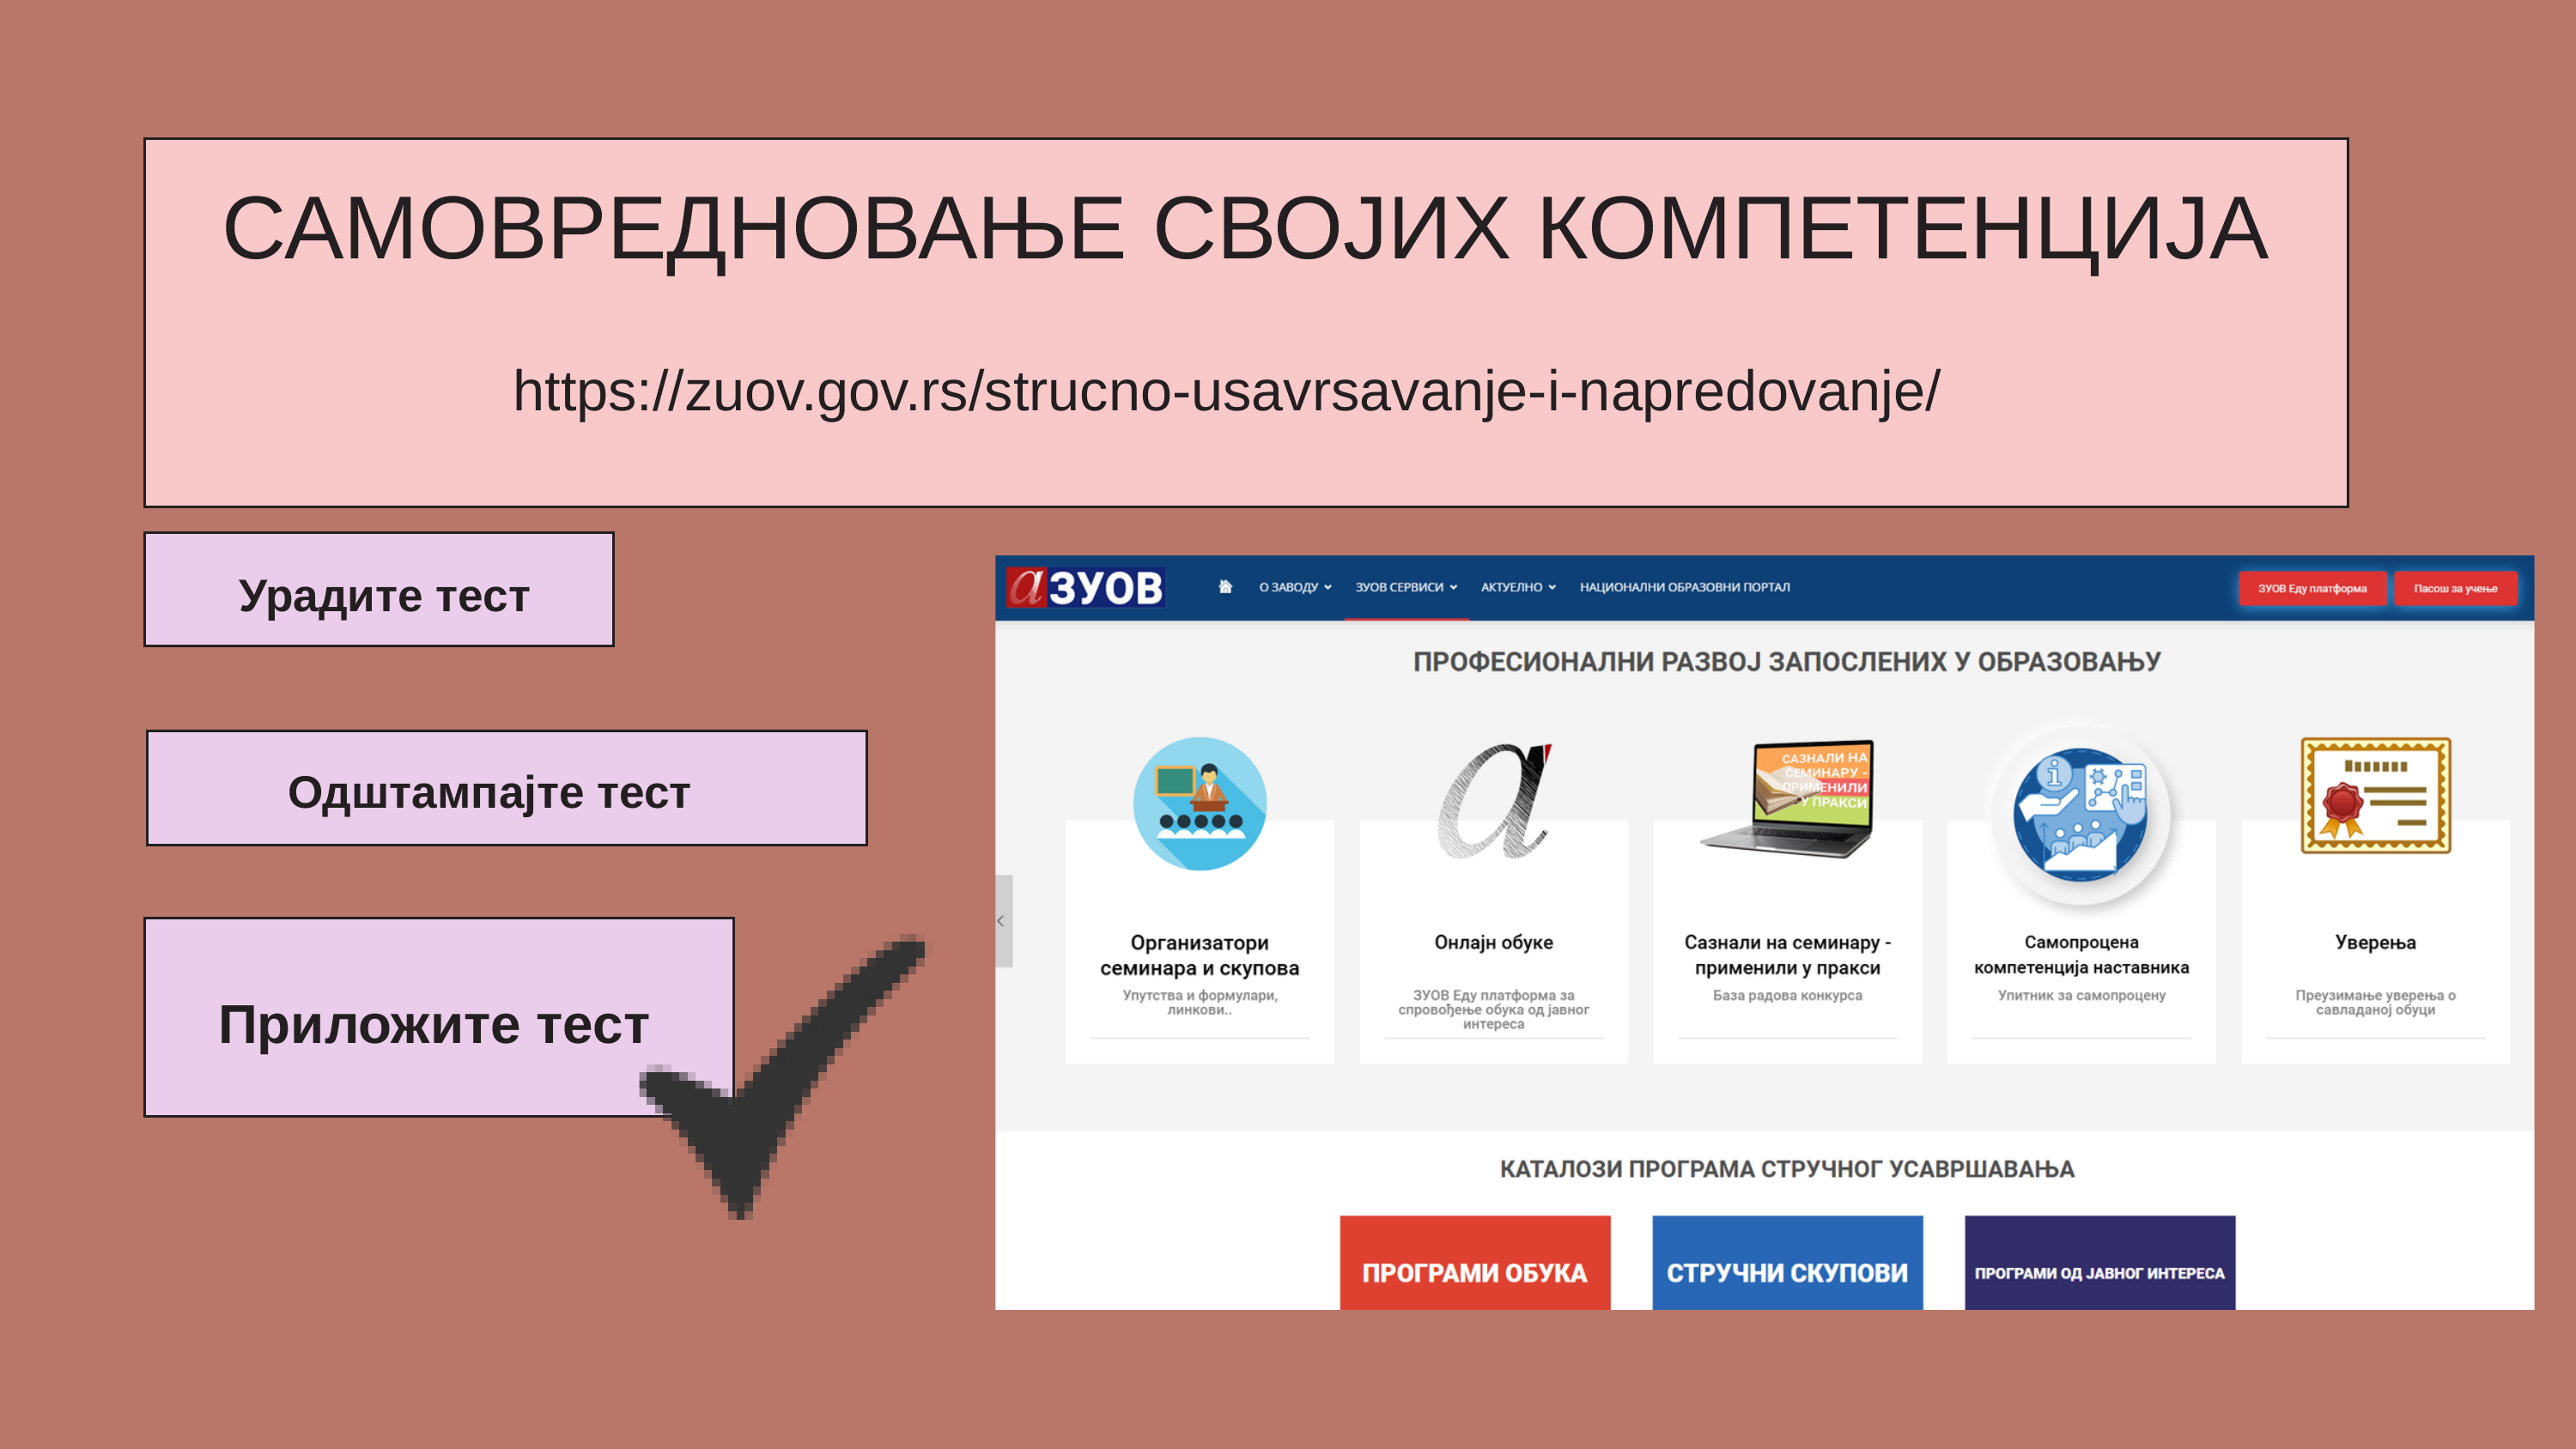

САМОВРЕДНОВАЊЕ СВОЈИХ КОМПЕТЕНЦИЈА
https://zuov.gov.rs/strucno-usavrsavanje-i-napredovanje/

Урадите тест

Одштампајте тест

Приложите тест